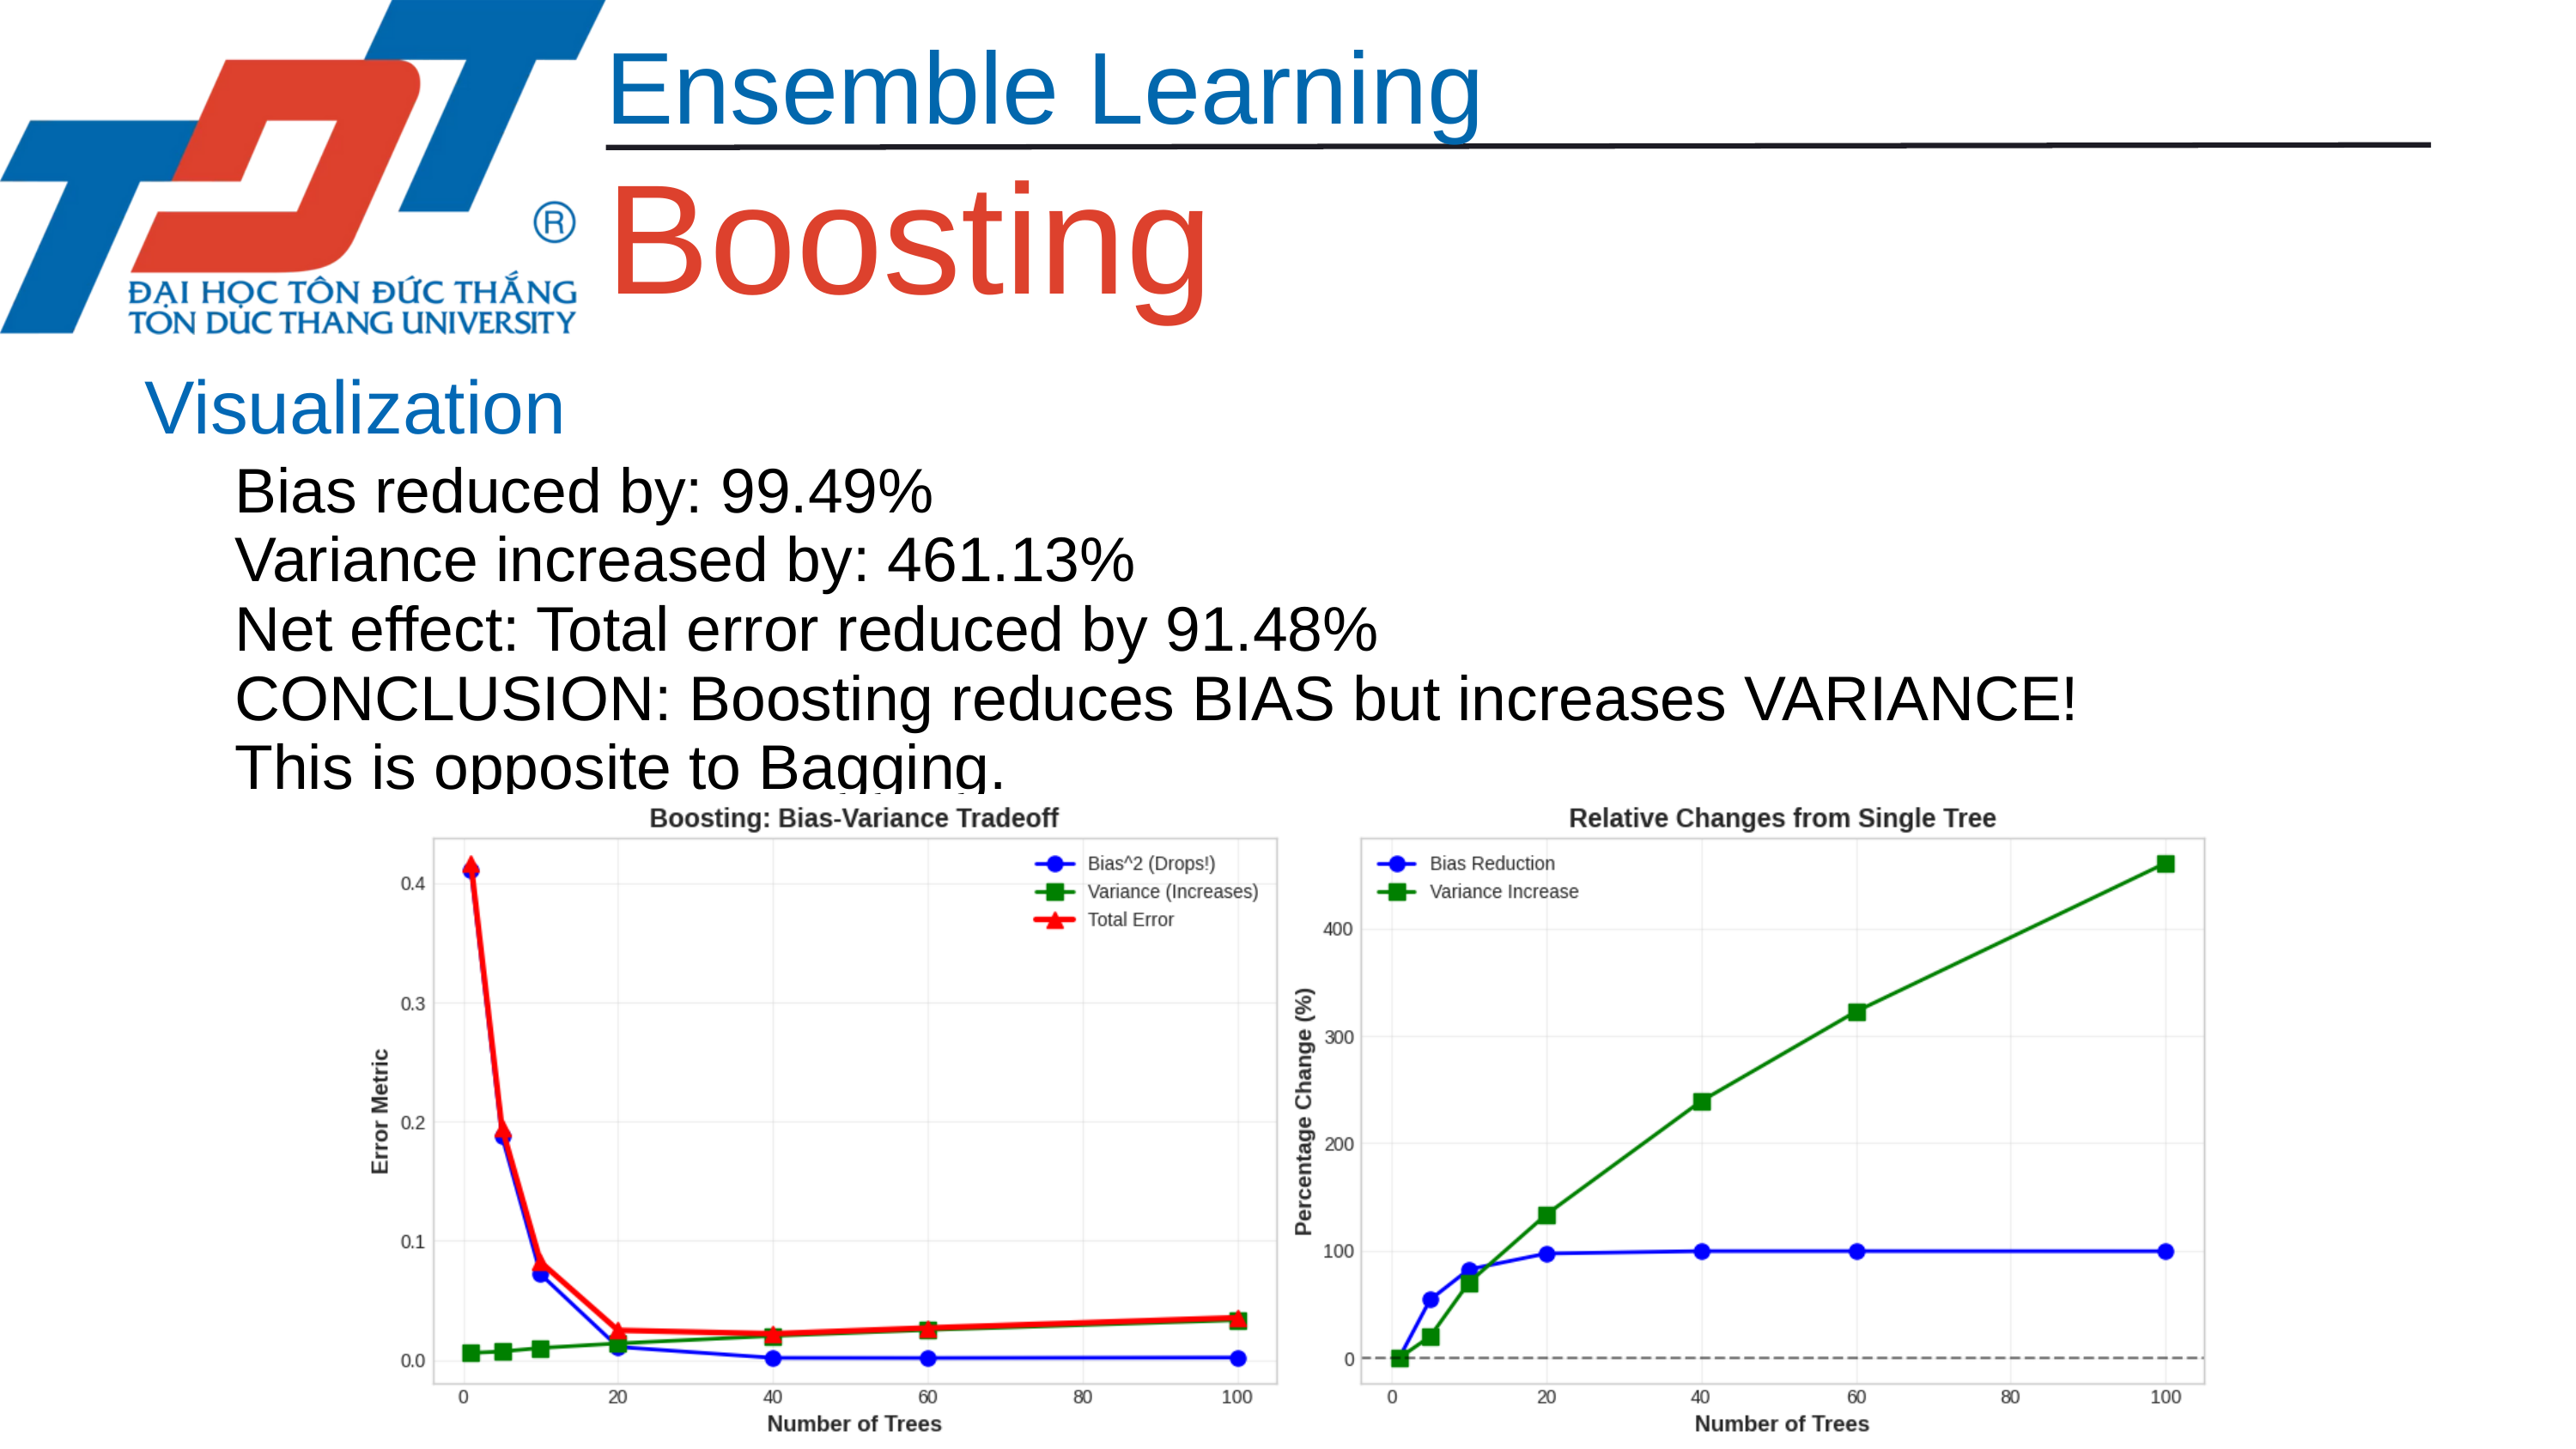

Ensemble Learning

Boosting
Visualization
Bias reduced by: 99.49%
Variance increased by: 461.13%
Net effect: Total error reduced by 91.48%
CONCLUSION: Boosting reduces BIAS but increases VARIANCE!
This is opposite to Bagging.